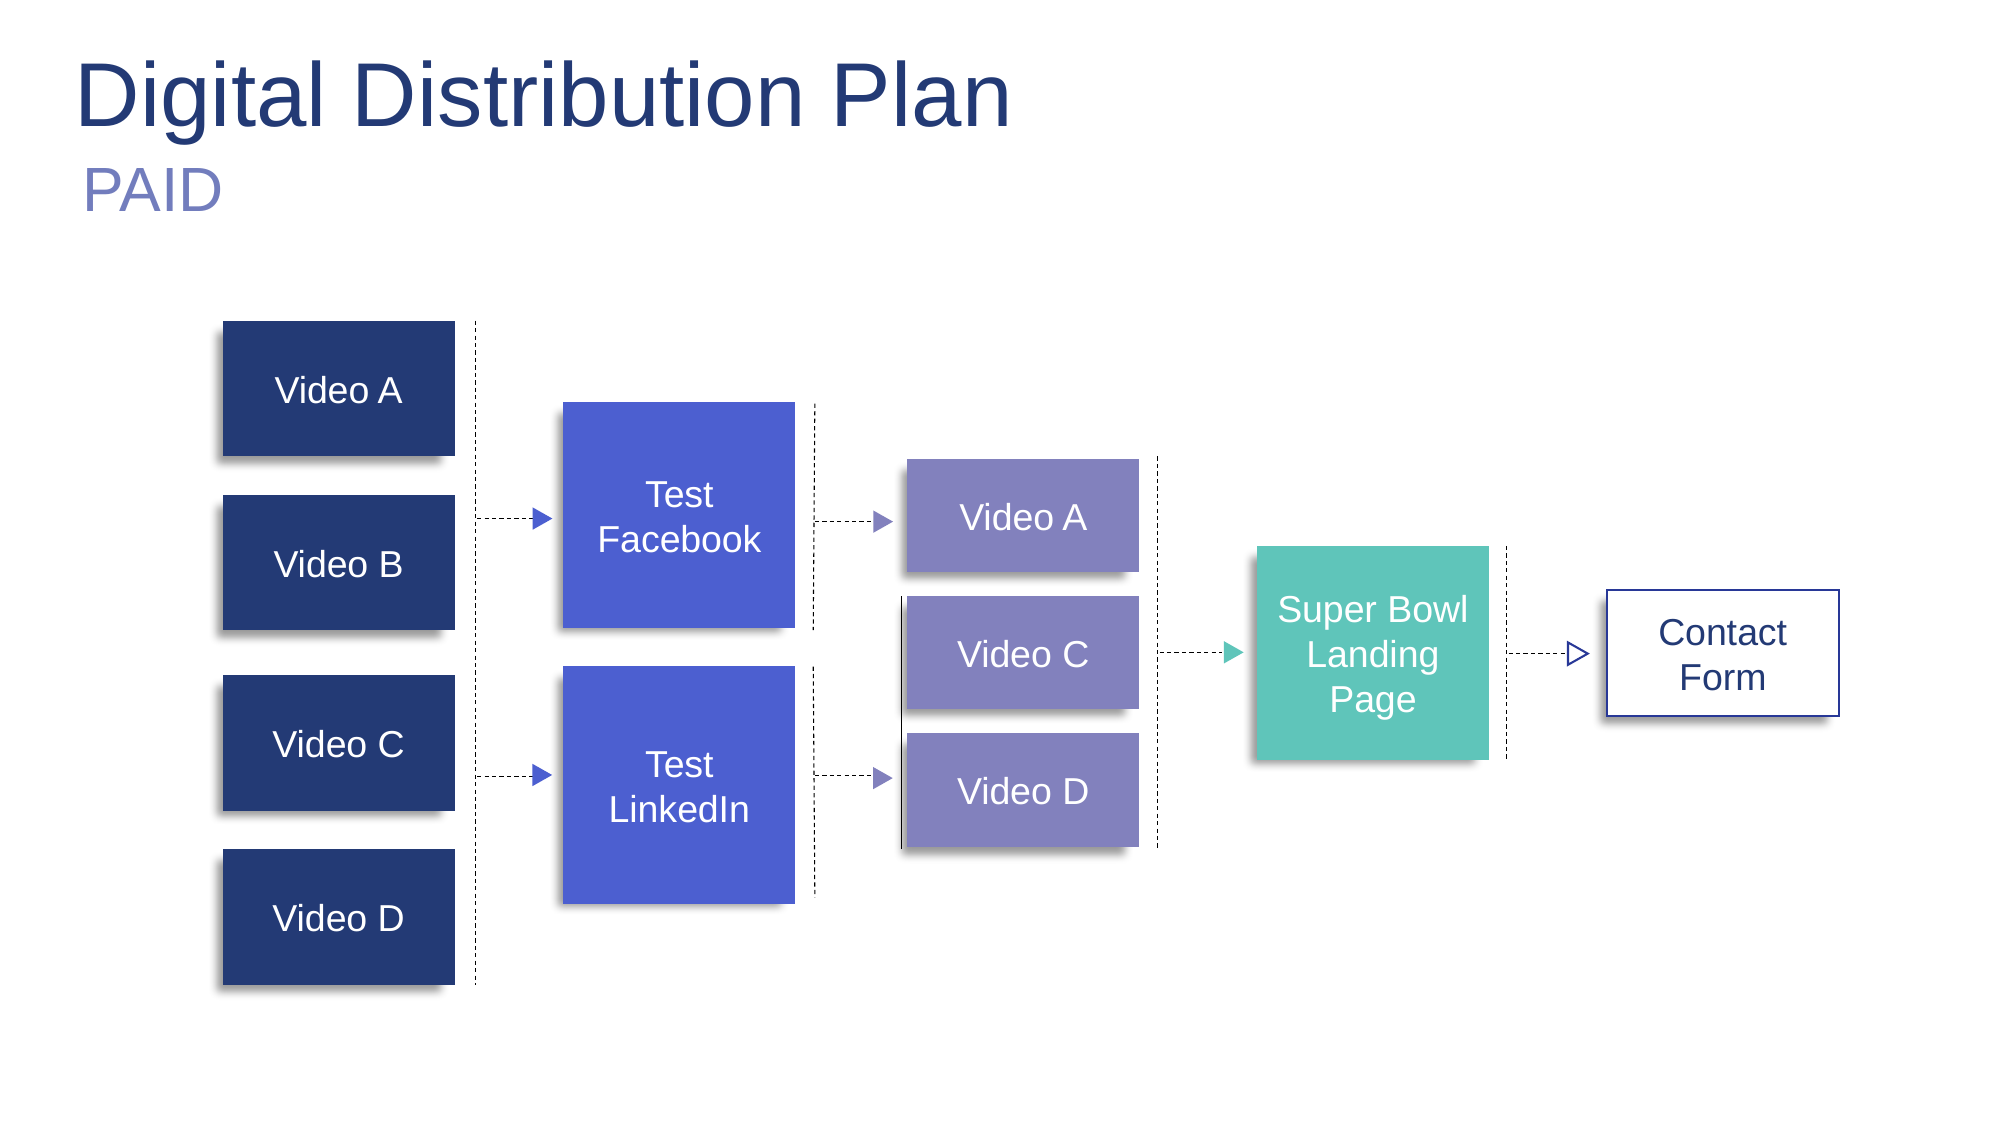

# Digital Distribution Plan
PAID
Video A
Test Facebook
Video A
Video B

Super Bowl Landing Page
Contact Form
Video C

Test LinkedIn
Video C
Video D

Video D